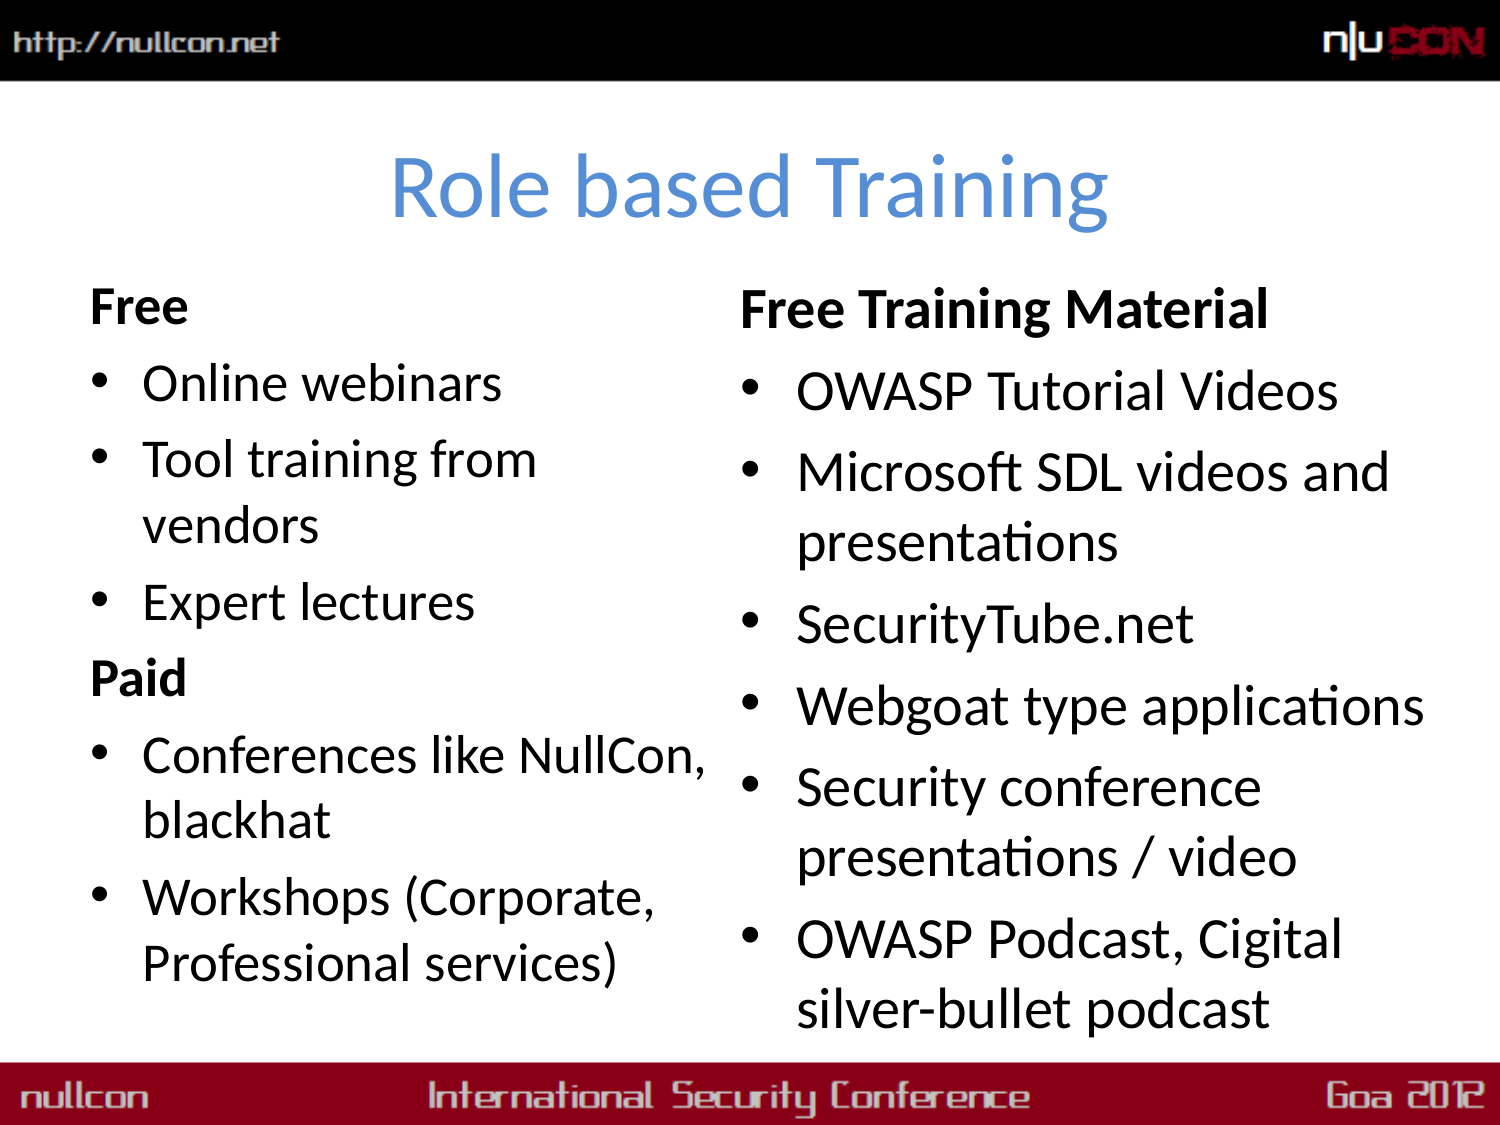

# Role based Training
Free
Online webinars
Tool training from vendors
Expert lectures
Paid
Conferences like NullCon, blackhat
Workshops (Corporate, Professional services)
Free Training Material
OWASP Tutorial Videos
Microsoft SDL videos and presentations
SecurityTube.net
Webgoat type applications
Security conference presentations / video
OWASP Podcast, Cigital silver-bullet podcast